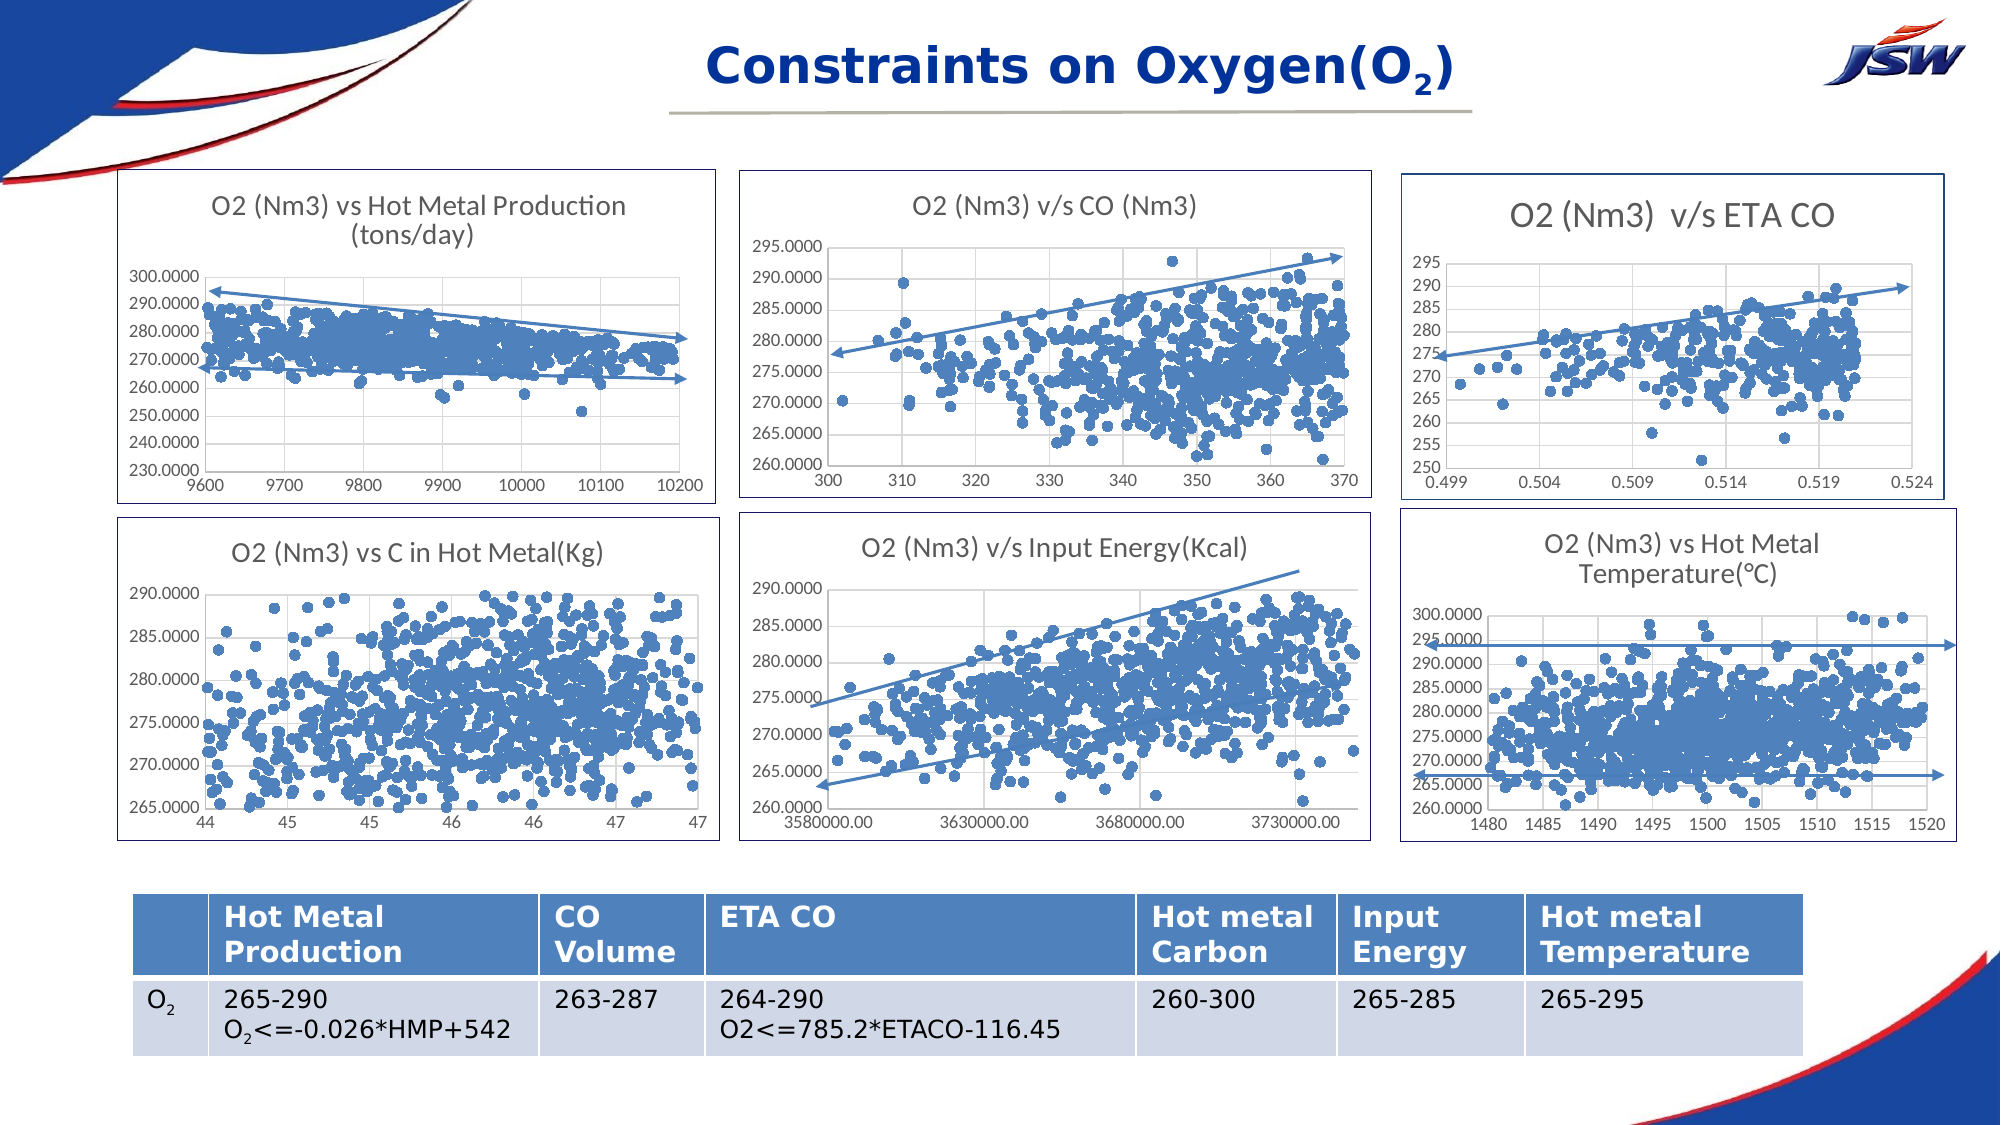

Constraints on Oxygen(O2)

### Chart:  O2 (Nm3) vs Hot Metal Production (tons/day)

| Category | O2 |
|---|---|

### Chart: O2 (Nm3) v/s CO (Nm3)

| Category | O2 |
|---|---|

### Chart: O2 (Nm3)  v/s ETA CO

| Category | new o2 eta |
|---|---|

### Chart:  O2 (Nm3) vs Hot Metal Temperature(°C)

| Category | O2 |
|---|---|

### Chart: O2 (Nm3) v/s Input Energy(Kcal)

| Category | O2 |
|---|---|

### Chart: O2 (Nm3) vs C in Hot Metal(Kg)

| Category | O2 |
|---|---|
|  | Hot Metal Production | CO Volume | ETA CO | Hot metal Carbon | Input Energy | Hot metal Temperature |
| --- | --- | --- | --- | --- | --- | --- |
| O2 | 265-290 O2<=-0.026\*HMP+542 | 263-287 | 264-290 O2<=785.2\*ETACO-116.45 | 260-300 | 265-285 | 265-295 |